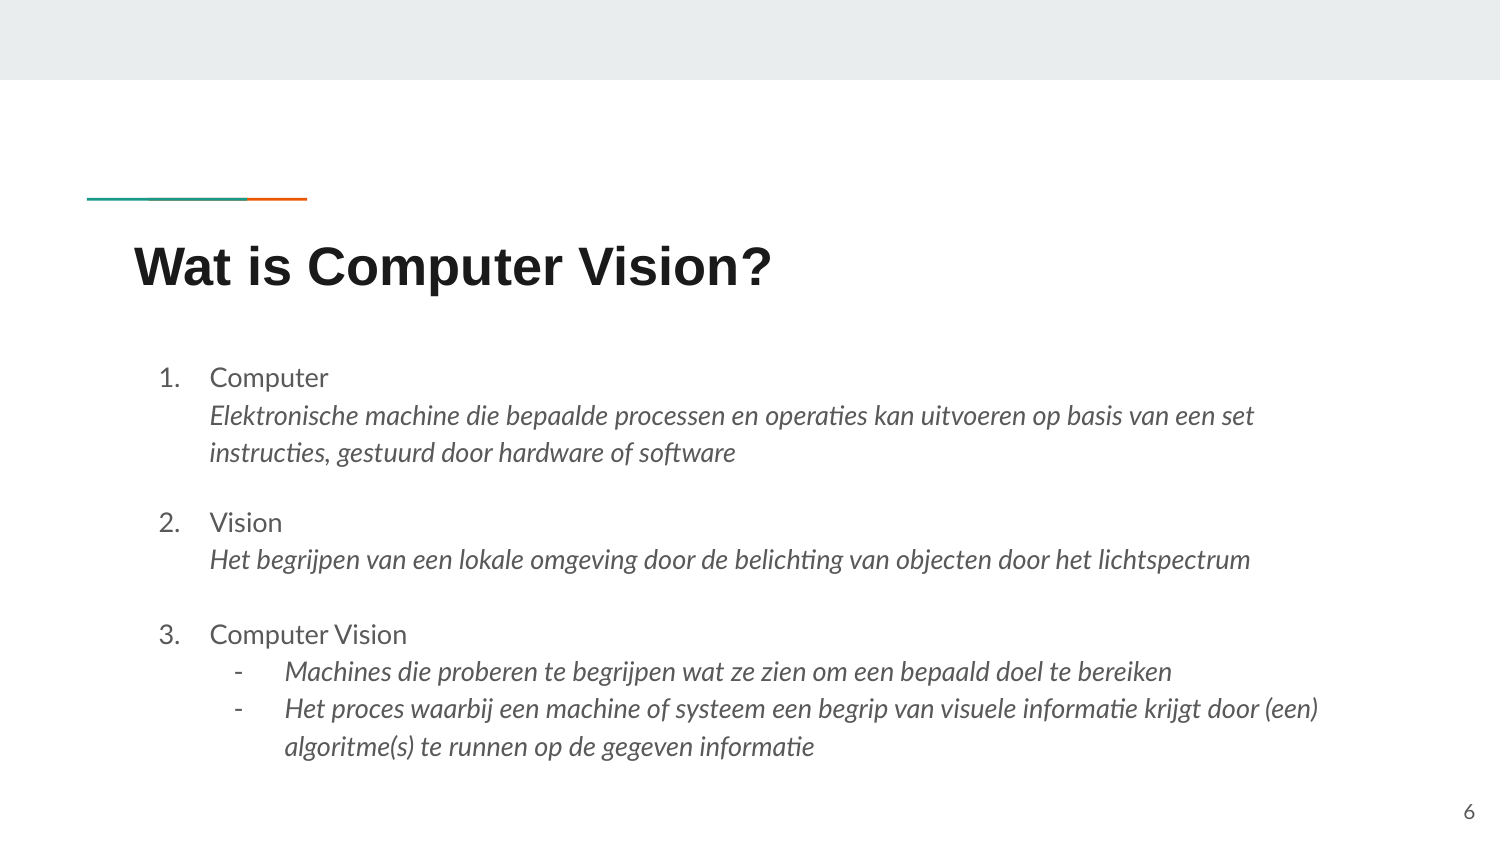

# Wat is Computer Vision?
Computer
Elektronische machine die bepaalde processen en operaties kan uitvoeren op basis van een set instructies, gestuurd door hardware of software
Vision
Het begrijpen van een lokale omgeving door de belichting van objecten door het lichtspectrum
Computer Vision
Machines die proberen te begrijpen wat ze zien om een bepaald doel te bereiken
Het proces waarbij een machine of systeem een begrip van visuele informatie krijgt door (een) algoritme(s) te runnen op de gegeven informatie
6